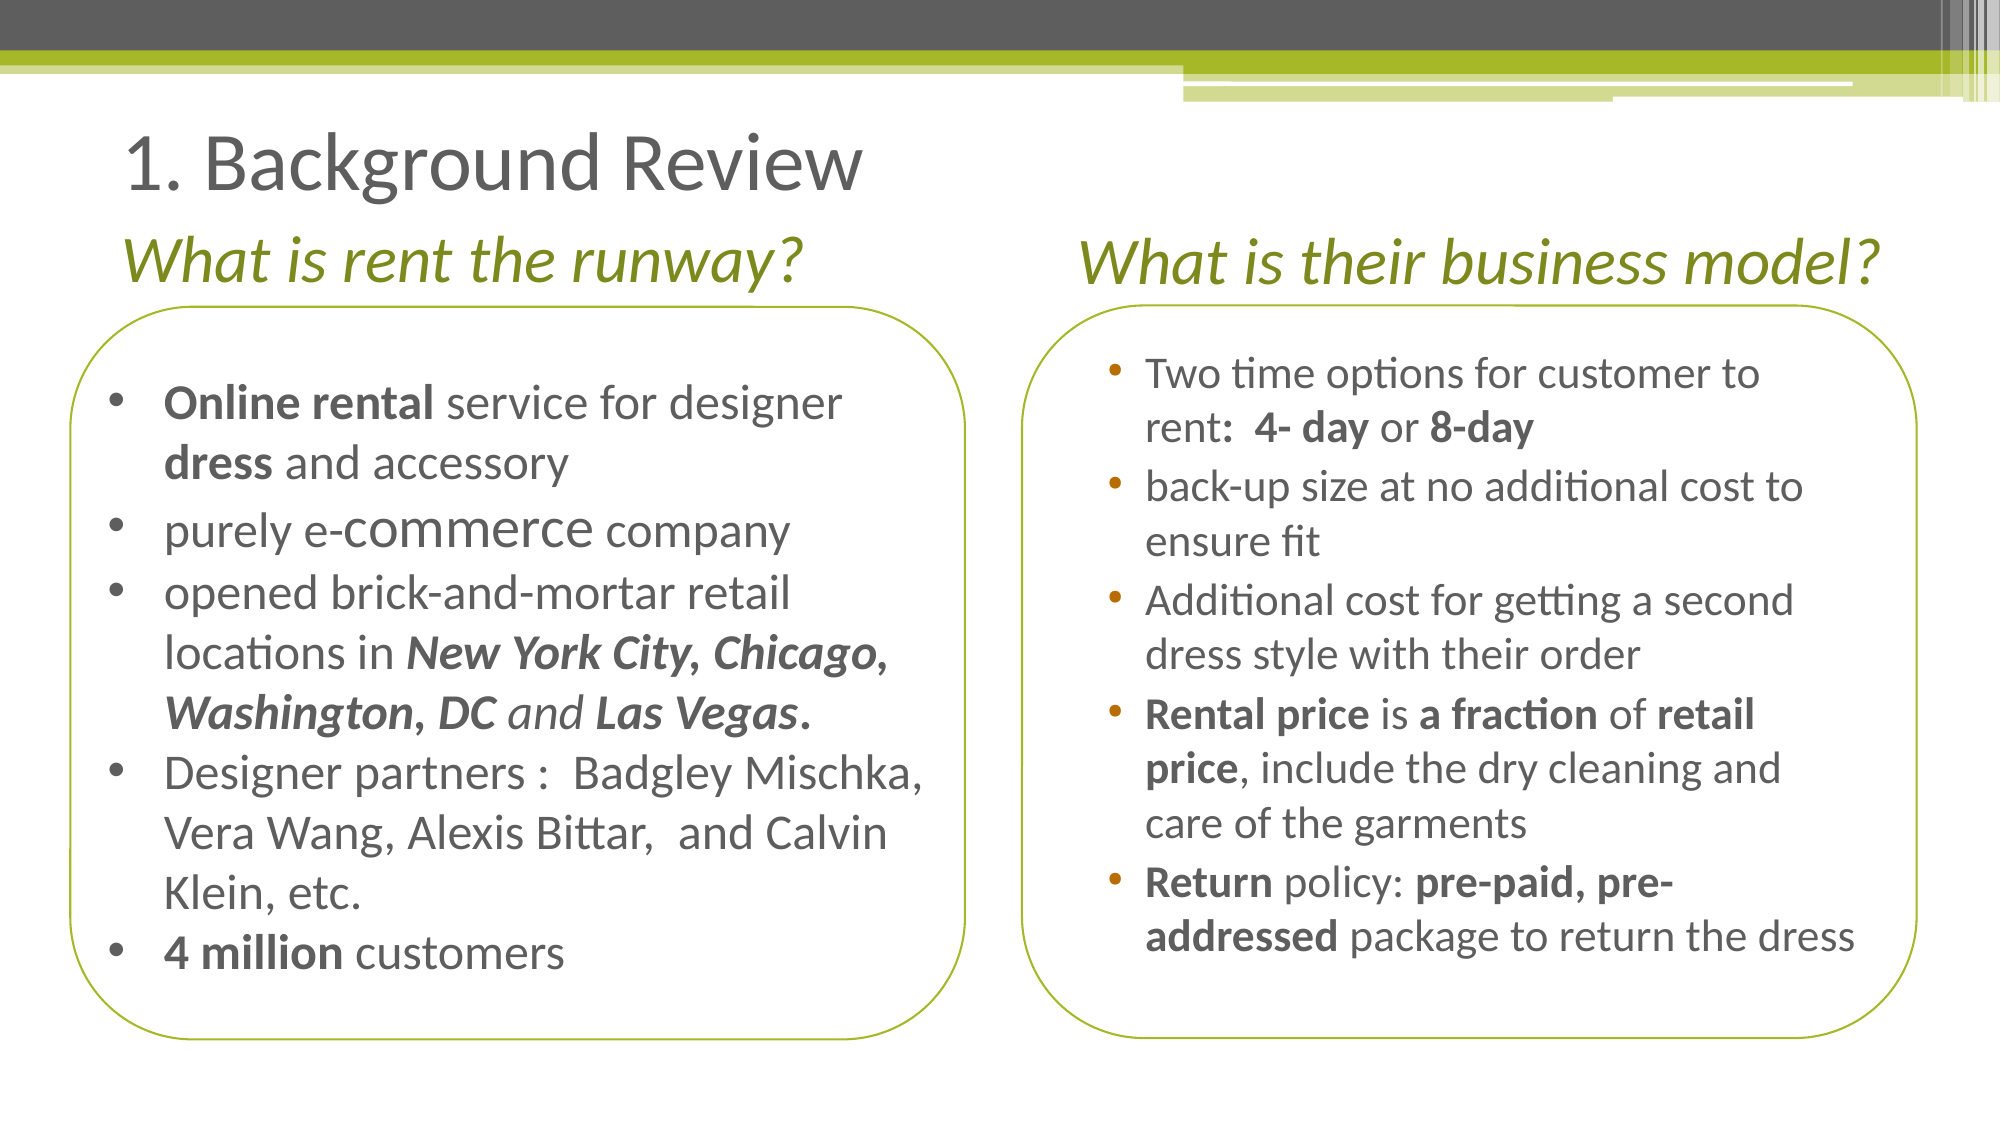

1. Background Review

What is rent the runway?
# What is their business model?

Two time options for customer to rent:  4- day or 8-day
back-up size at no additional cost to ensure fit
Additional cost for getting a second dress style with their order
Rental price is a fraction of retail price, include the dry cleaning and care of the garments
Return policy: pre-paid, pre-addressed package to return the dress
Online rental service for designer dress and accessory
purely e-commerce company
opened brick-and-mortar retail locations in New York City, Chicago, Washington, DC and Las Vegas.
Designer partners :  Badgley Mischka, Vera Wang, Alexis Bittar,  and Calvin Klein, etc.
4 million customers